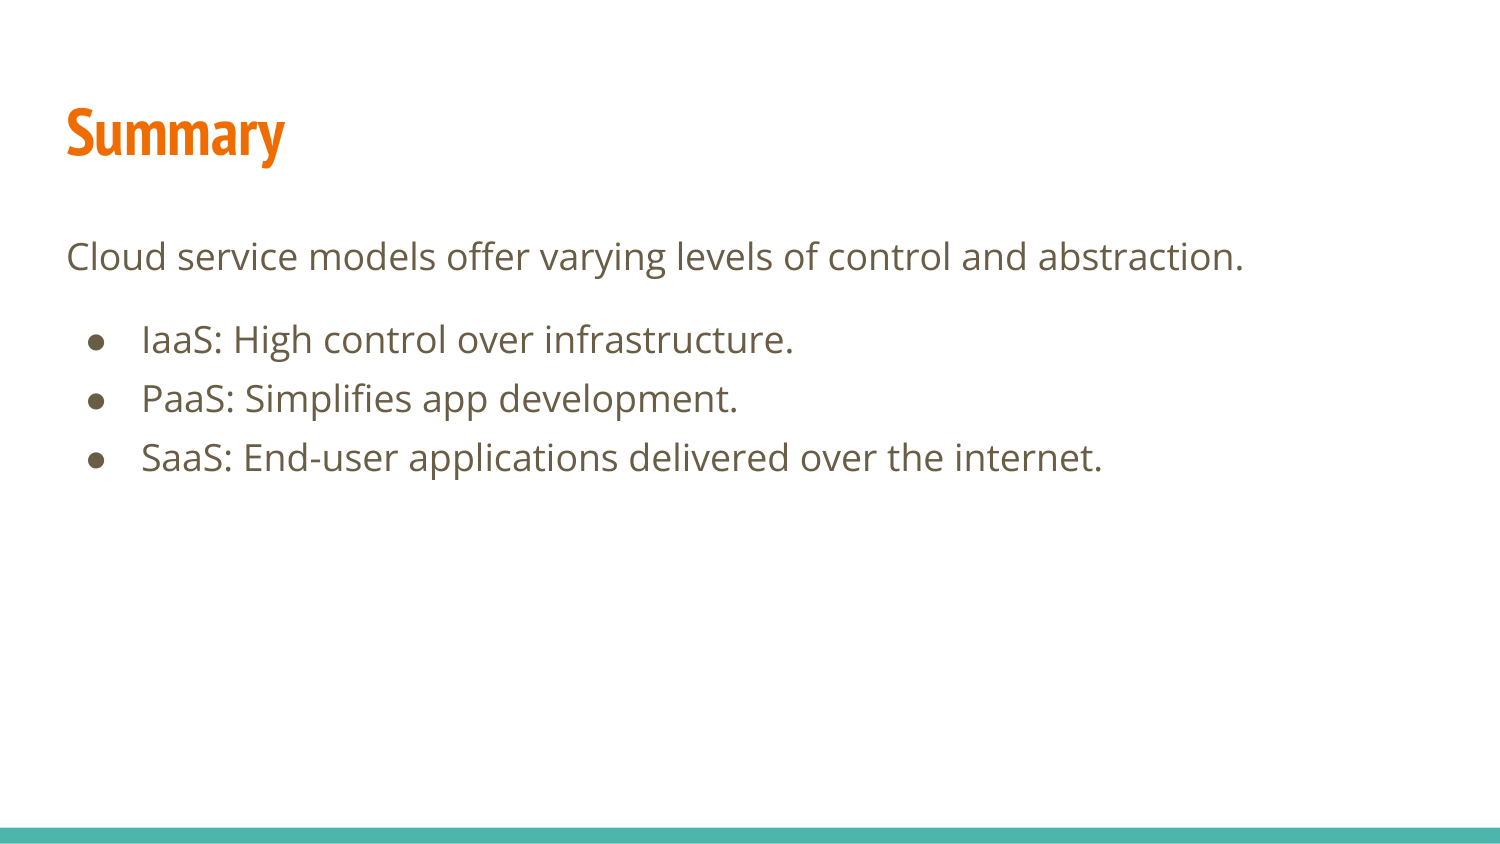

# Summary
Cloud service models offer varying levels of control and abstraction.
IaaS: High control over infrastructure.
PaaS: Simplifies app development.
SaaS: End-user applications delivered over the internet.